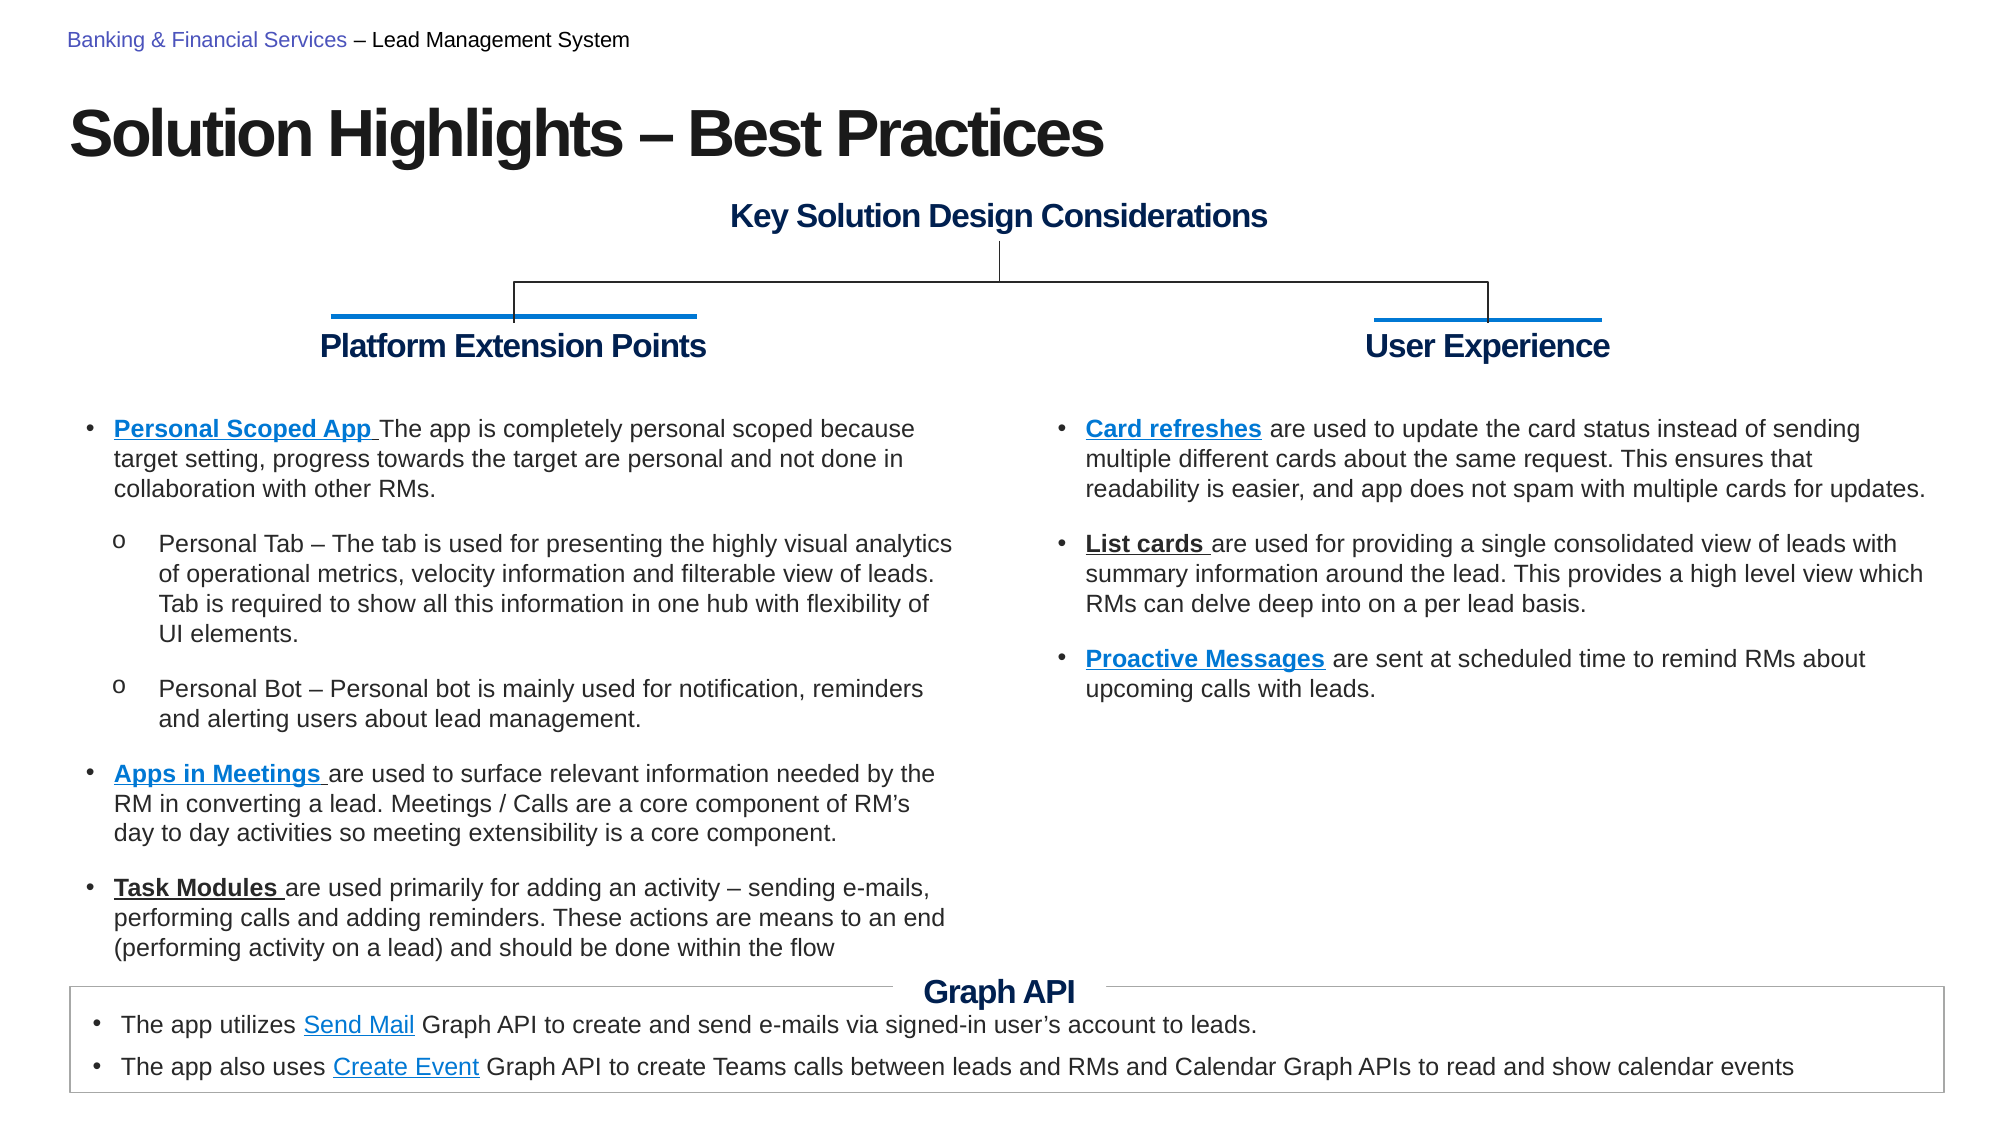

Banking & Financial Services – Lead Management System
# Solution Highlights – Best Practices
Key Solution Design Considerations
Platform Extension Points
User Experience
Personal Scoped App The app is completely personal scoped because target setting, progress towards the target are personal and not done in collaboration with other RMs.
Personal Tab – The tab is used for presenting the highly visual analytics of operational metrics, velocity information and filterable view of leads. Tab is required to show all this information in one hub with flexibility of UI elements.
Personal Bot – Personal bot is mainly used for notification, reminders and alerting users about lead management.
Apps in Meetings are used to surface relevant information needed by the RM in converting a lead. Meetings / Calls are a core component of RM’s day to day activities so meeting extensibility is a core component.
Task Modules are used primarily for adding an activity – sending e-mails, performing calls and adding reminders. These actions are means to an end (performing activity on a lead) and should be done within the flow
Card refreshes are used to update the card status instead of sending multiple different cards about the same request. This ensures that readability is easier, and app does not spam with multiple cards for updates.
List cards are used for providing a single consolidated view of leads with summary information around the lead. This provides a high level view which RMs can delve deep into on a per lead basis.
Proactive Messages are sent at scheduled time to remind RMs about upcoming calls with leads.
Graph API

The app utilizes Send Mail Graph API to create and send e-mails via signed-in user’s account to leads.
The app also uses Create Event Graph API to create Teams calls between leads and RMs and Calendar Graph APIs to read and show calendar events